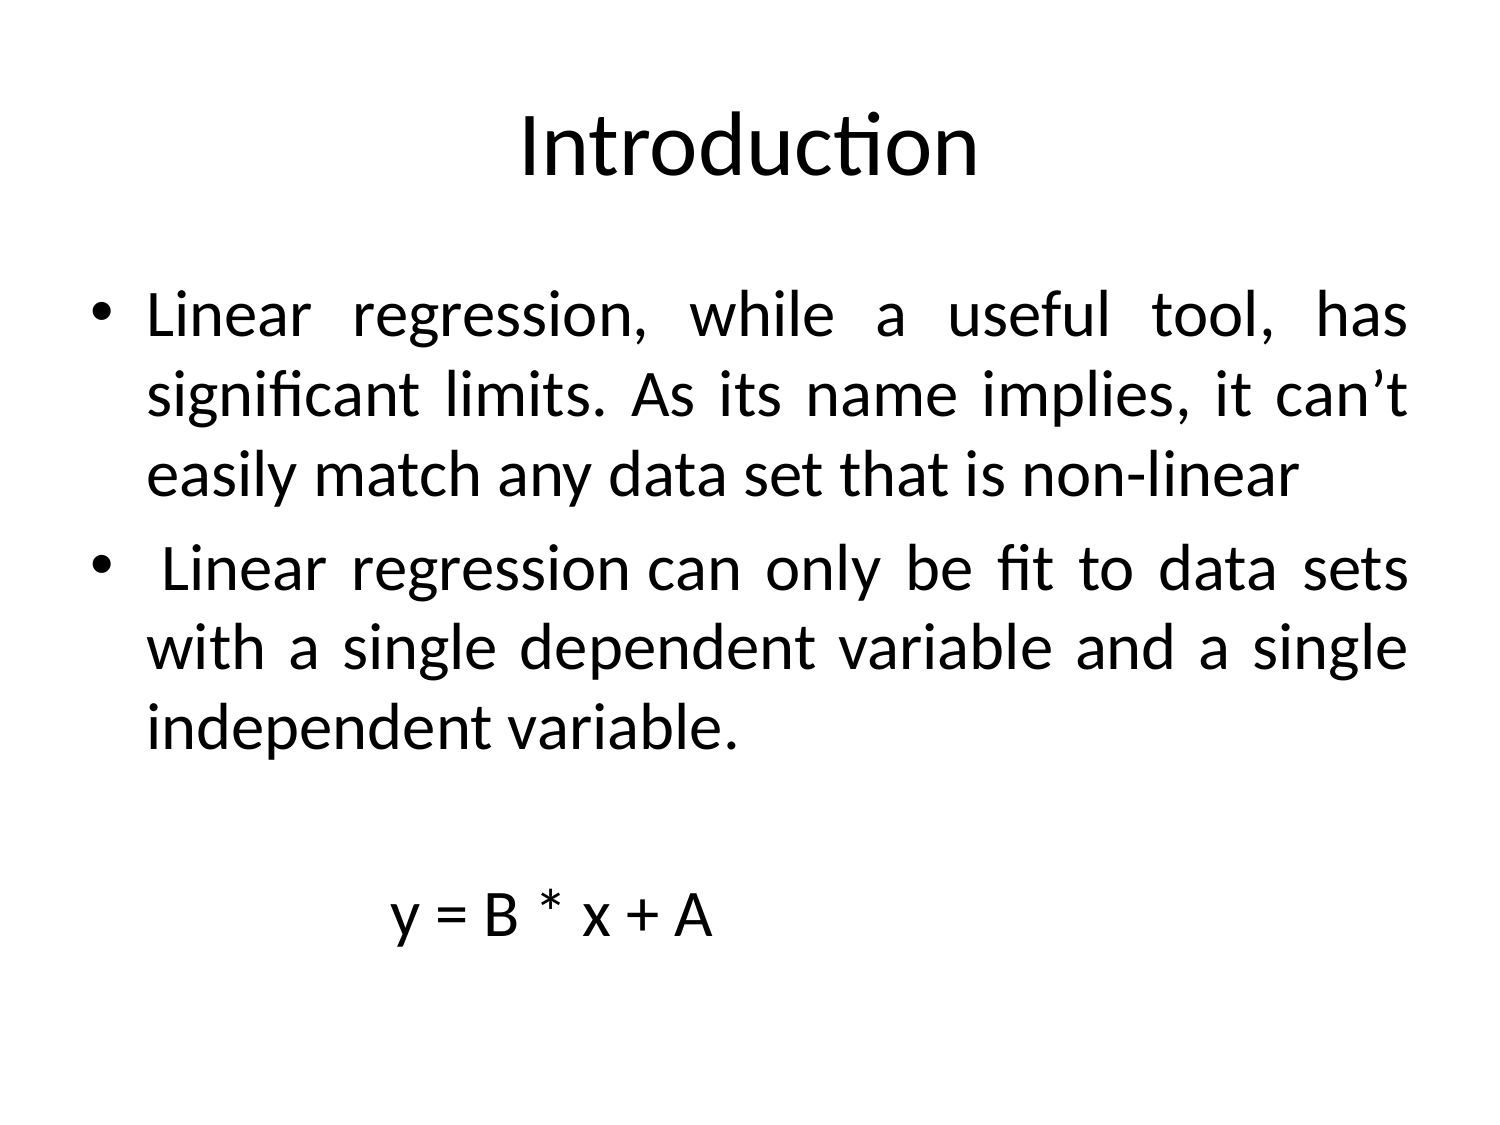

# Introduction
Linear regression, while a useful tool, has significant limits. As its name implies, it can’t easily match any data set that is non-linear
 Linear regression can only be fit to data sets with a single dependent variable and a single independent variable.

		y = B * x + A